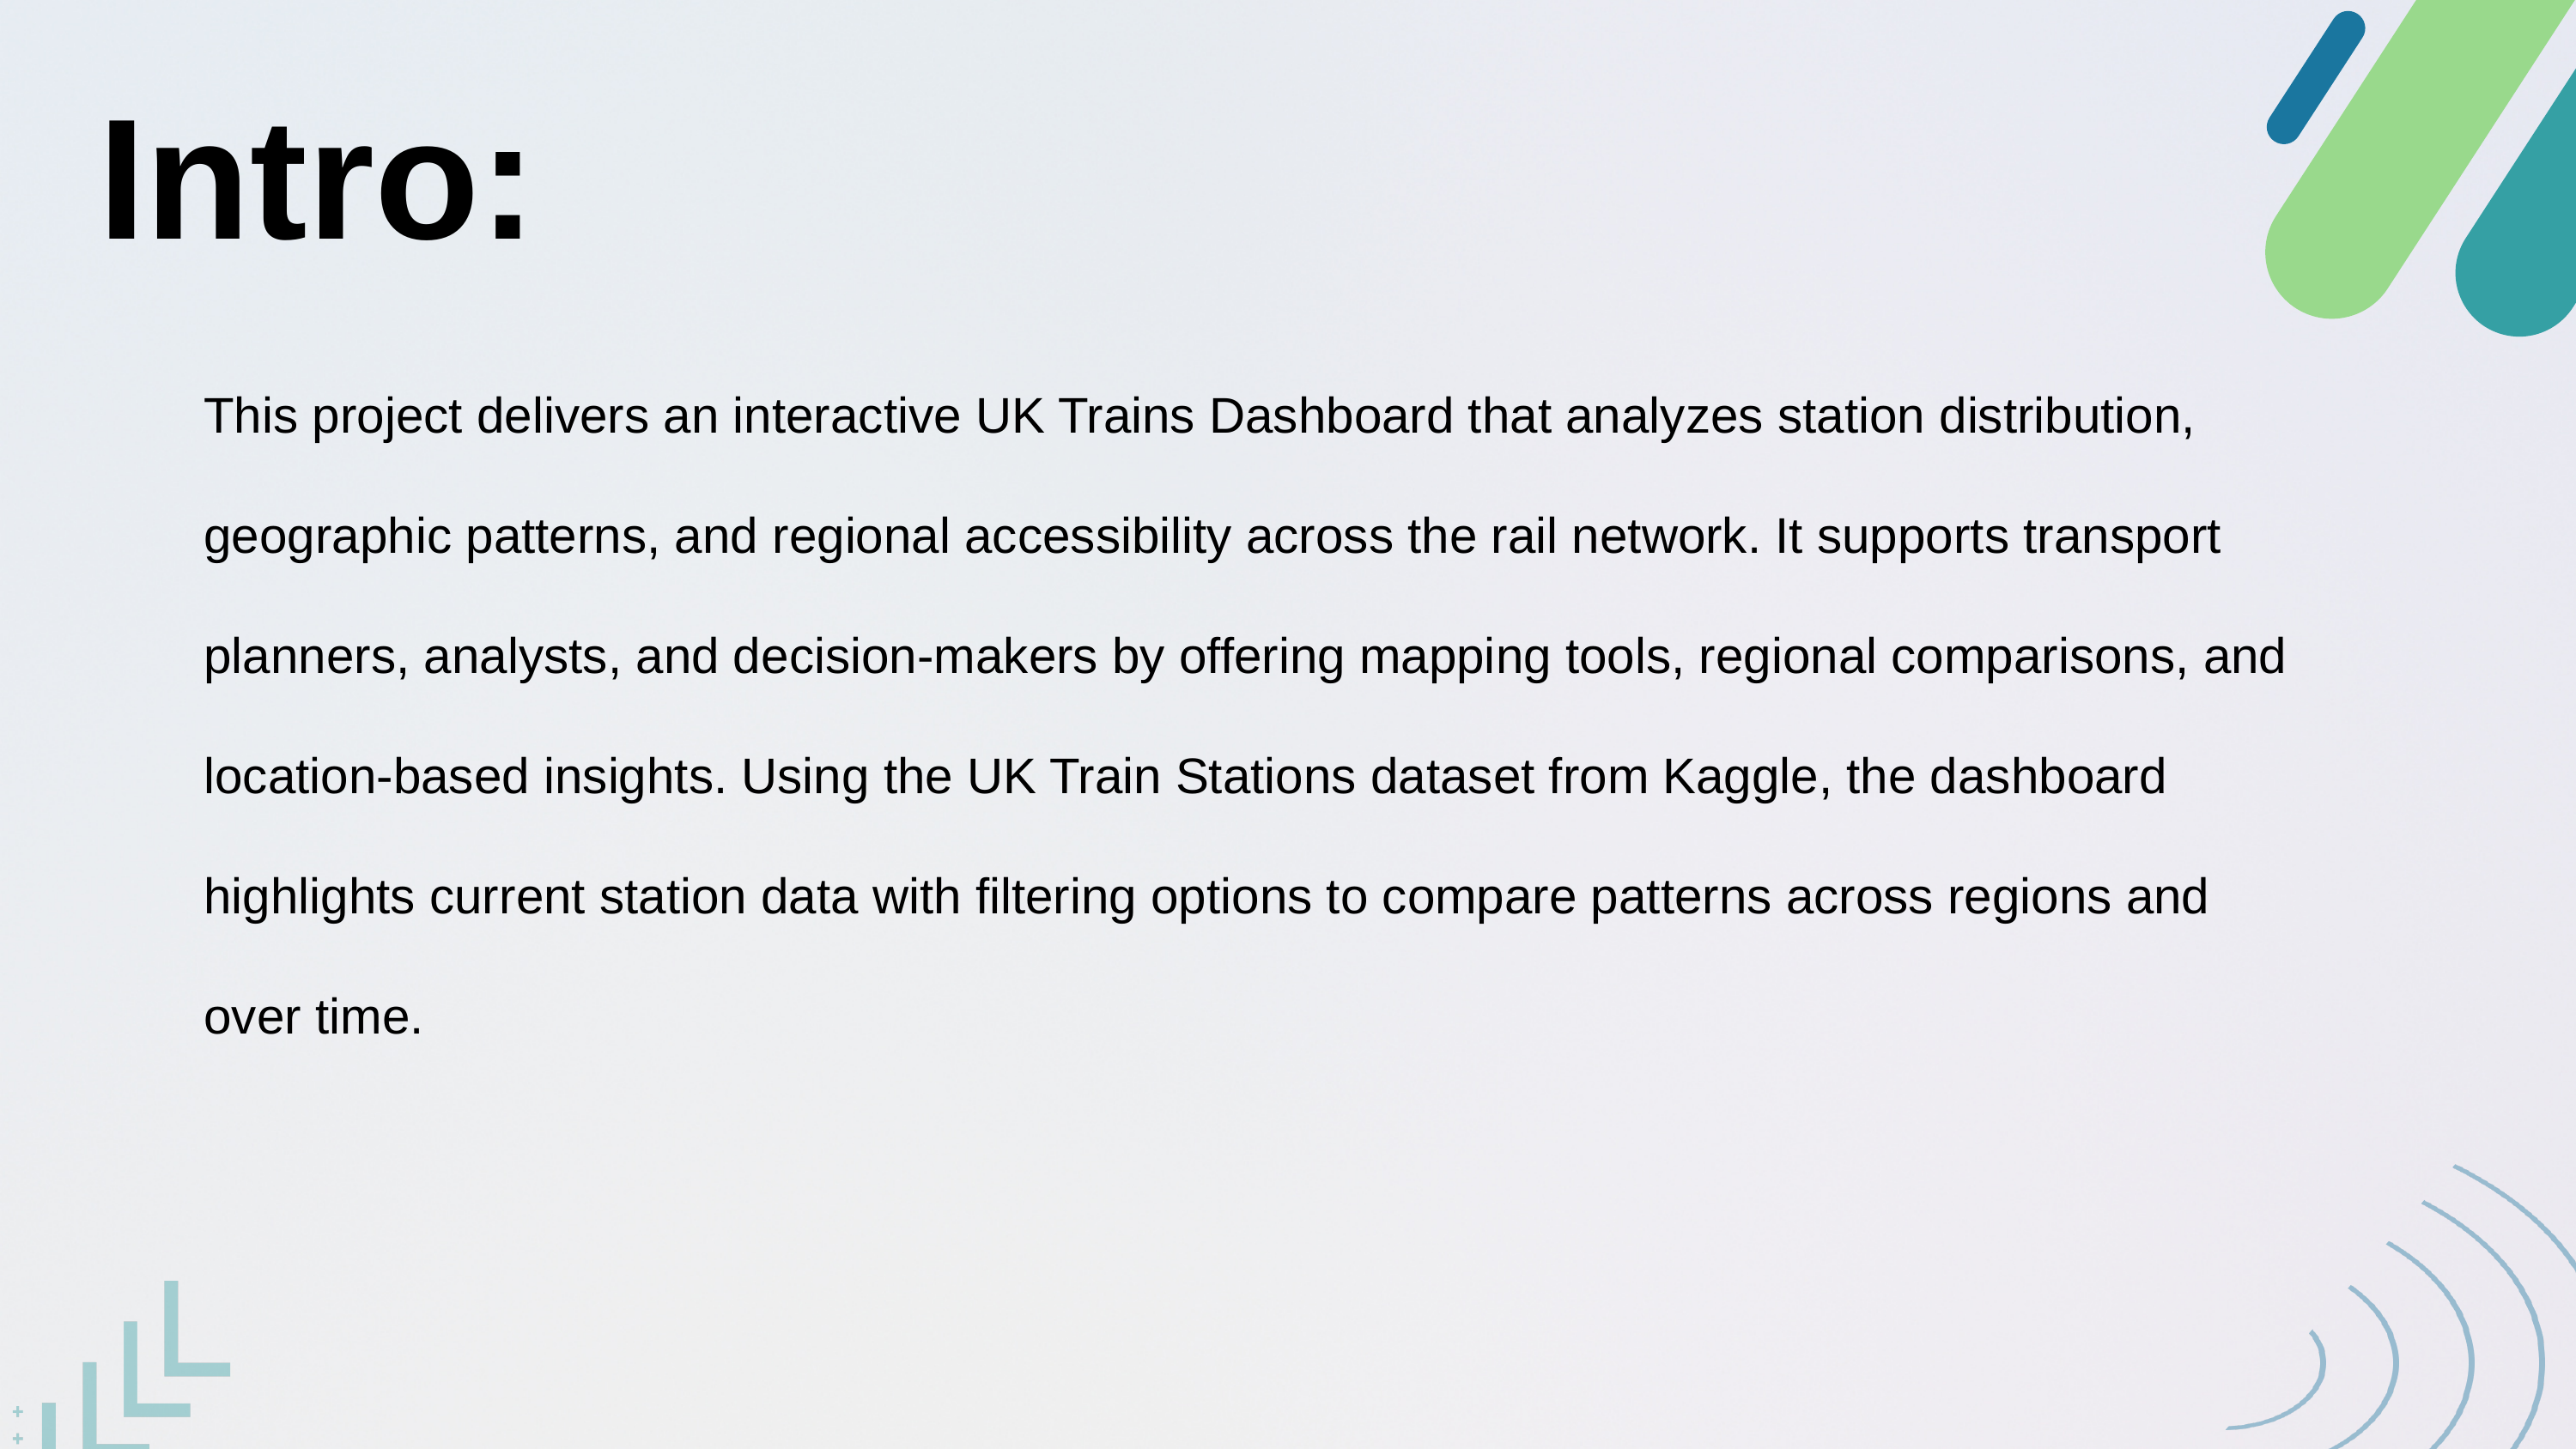

Intro:
This project delivers an interactive UK Trains Dashboard that analyzes station distribution, geographic patterns, and regional accessibility across the rail network. It supports transport planners, analysts, and decision-makers by offering mapping tools, regional comparisons, and location-based insights. Using the UK Train Stations dataset from Kaggle, the dashboard highlights current station data with filtering options to compare patterns across regions and over time.